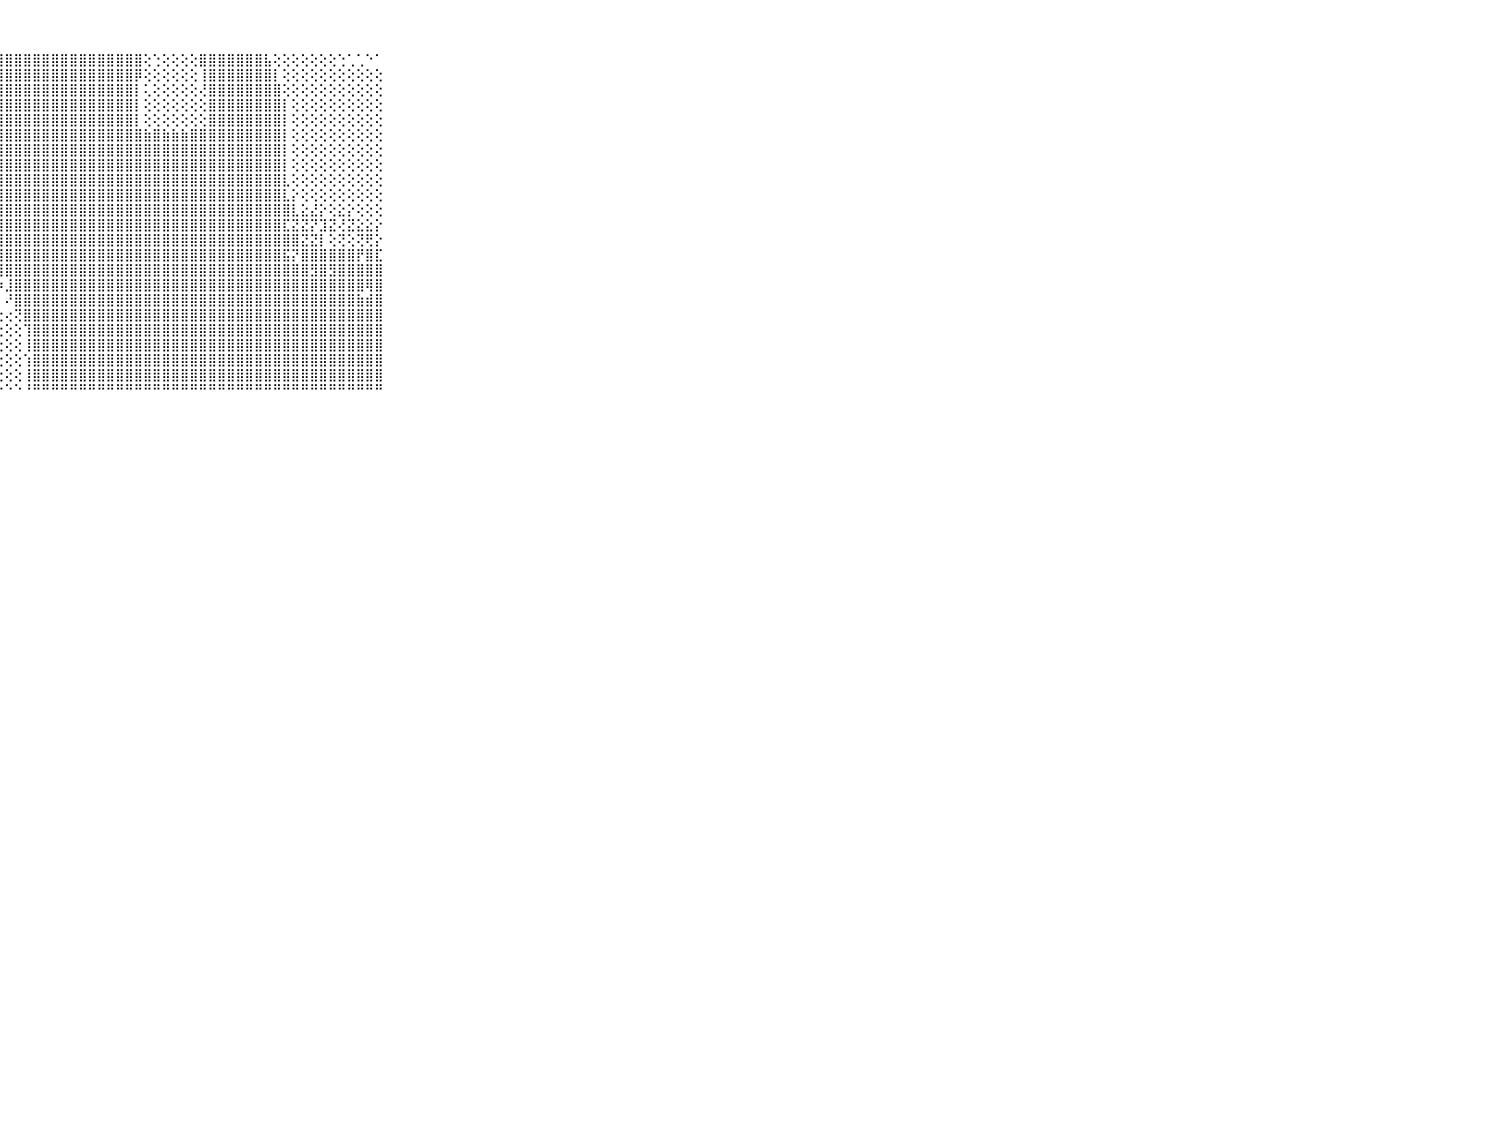

⠀⠀⠀⠀⠀⠀⠀⠀⠀⠀⠀⢜⢟⢕⢕⣕⣕⣹⣽⣿⣿⣿⣿⣿⣿⣿⣿⣿⣿⣿⣿⣿⣿⣿⣿⣿⣿⣿⣿⣿⣿⣿⣿⢕⢑⢕⢕⢕⢕⣿⣿⣿⣿⣿⣿⣿⣧⢕⢕⢕⢕⢕⢕⢕⢑⢁⢁⠑⠁⠀⠀⠀⠀⠀⠀⠀⠀⠀⠀⠀⠀
⠀⠀⠀⠀⠀⠀⠀⠀⠀⠀⠀⣵⣿⣿⣿⣿⣿⣿⣿⣿⣿⣿⣿⣿⣿⣿⣿⣿⣿⣿⣿⣿⣿⣿⣿⣿⣿⣿⣿⣿⣿⣿⡿⢕⢕⢕⢕⢕⢕⢸⣿⣿⣿⣿⣿⣿⣿⡇⢕⢕⢕⢕⢕⢕⢕⢕⢕⢕⢕⠀⠀⠀⠀⠀⠀⠀⠀⠀⠀⠀⠀
⠀⠀⠀⠀⠀⠀⠀⠀⠀⠀⠀⣿⣿⣿⣿⣿⣿⣿⣿⣿⣿⣿⣿⣿⣿⣿⣿⣿⣿⣿⣿⣿⣿⣿⣿⣿⣿⣿⣿⣿⣿⣿⡇⢅⢕⢕⢕⢕⢕⢜⣿⣿⣿⣿⣿⣿⣿⣿⢕⢕⢕⢕⢕⢕⢕⢕⢕⢕⢕⠀⠀⠀⠀⠀⠀⠀⠀⠀⠀⠀⠀
⠀⠀⠀⠀⠀⠀⠀⠀⠀⠀⠀⣿⣿⣿⣿⣿⣿⣿⣿⣿⣿⣿⣿⣿⣿⣿⣿⣿⣿⣿⣿⣿⣿⣿⣿⣿⣿⣿⣿⣿⣿⣿⡇⢕⢕⢕⢕⢕⢕⢕⣿⣿⣿⣿⣿⣿⣿⣿⡇⢕⢕⢕⢕⢕⢕⢕⢕⢕⢕⠀⠀⠀⠀⠀⠀⠀⠀⠀⠀⠀⠀
⠀⠀⠀⠀⠀⠀⠀⠀⠀⠀⠀⣿⣿⣿⣿⣿⣿⣿⣿⣿⣿⣿⣿⣿⣿⣿⣿⣿⣿⣿⣿⣿⣿⣿⣿⣿⣿⣿⣿⣿⣿⣿⡇⢕⢕⢕⢕⢕⢕⢕⣿⣿⣿⣿⣿⣿⣿⣿⡇⢕⢕⢕⢕⢕⢕⢕⢕⢕⢕⠀⠀⠀⠀⠀⠀⠀⠀⠀⠀⠀⠀
⠀⠀⠀⠀⠀⠀⠀⠀⠀⠀⠀⣿⣿⣿⢿⣿⣿⣿⣿⣿⣿⣿⣷⣿⣿⣿⣿⣿⣿⣿⣿⣿⣿⣿⣿⣿⣿⣿⣿⣿⣿⣿⣿⣷⣿⣷⣷⣷⣿⣿⣿⣿⣿⣿⣿⣿⣿⣿⡇⢕⢕⢕⢕⢕⢕⢕⢕⢕⢕⠀⠀⠀⠀⠀⠀⠀⠀⠀⠀⠀⠀
⠀⠀⠀⠀⠀⠀⠀⠀⠀⠀⠀⣿⣿⣿⣿⣿⣿⣿⣿⣿⣿⣿⣿⣿⣿⣿⣿⣿⣿⣿⣿⣿⣿⣿⣿⣿⣿⣿⣿⣿⣿⣿⣿⣿⣿⣿⣿⣿⣿⣿⣿⣿⣿⣿⣿⣿⣿⣿⡇⢕⢕⢕⢕⢕⢕⢕⢕⢕⢕⠀⠀⠀⠀⠀⠀⠀⠀⠀⠀⠀⠀
⠀⠀⠀⠀⠀⠀⠀⠀⠀⠀⠀⣿⣿⣿⣿⣿⣿⣿⣻⣿⣯⣽⣿⣿⣿⣿⣿⣿⣿⣿⣿⣿⣿⣿⣿⣿⣿⣿⣿⣿⣿⣿⣿⣿⣿⣿⣿⣿⣿⣿⣿⣿⣿⣿⣿⣿⣿⣿⡇⢕⢕⢕⢕⢕⢕⢕⢕⢕⢕⠀⠀⠀⠀⠀⠀⠀⠀⠀⠀⠀⠀
⠀⠀⠀⠀⠀⠀⠀⠀⠀⠀⠀⣿⣿⣿⣿⣿⣿⣿⣿⣿⣿⣿⣿⣿⣿⣿⣿⣿⣿⣿⣿⣿⣿⣿⣿⣿⣿⣿⣿⣿⣿⣿⣿⣿⣿⣿⣿⣿⣿⣿⣿⣿⣿⣿⣿⣿⣿⣿⣇⢕⢕⢕⢕⢕⢕⢕⢕⢕⢕⠀⠀⠀⠀⠀⠀⠀⠀⠀⠀⠀⠀
⠀⠀⠀⠀⠀⠀⠀⠀⠀⠀⠀⣿⣿⣿⣿⣿⣿⣿⡿⢽⠿⢟⢟⣿⣿⣿⣿⣿⣿⣿⣿⣿⣿⣿⣿⣿⣿⣿⣿⣿⣿⣿⣿⣿⣿⣿⣿⣿⣿⣿⣿⣿⣿⣿⣿⣿⣿⣿⣇⡕⢕⢕⢕⢕⢕⢕⢕⢕⢕⠀⠀⠀⠀⠀⠀⠀⠀⠀⠀⠀⠀
⠀⠀⠀⠀⠀⠀⠀⠀⠀⠀⠀⣿⣿⣿⣿⣿⣿⣵⣷⣷⣾⣿⣿⣿⣿⣿⣿⣿⣿⣿⣿⣿⣿⣿⣿⣿⣿⣿⣿⣿⣿⣿⣿⣿⣿⣿⣿⣿⣿⣿⣿⣿⣿⣿⣿⣿⣿⣿⣿⣇⣕⣜⡕⢕⣕⡕⢕⢕⢕⠀⠀⠀⠀⠀⠀⠀⠀⠀⠀⠀⠀
⠀⠀⠀⠀⠀⠀⠀⠀⠀⠀⠀⣹⣿⣿⣿⣿⣿⣿⣿⣿⣿⣿⣿⣿⣿⣿⣿⣿⣿⣿⣿⣿⣿⣿⣿⣿⣿⣿⣿⣿⣿⣿⣿⣿⣿⣿⣿⣿⣿⣿⣿⣿⣿⣿⣿⣿⣿⣿⣏⣝⣝⡝⣹⣝⢜⣝⣕⣕⡕⠀⠀⠀⠀⠀⠀⠀⠀⠀⠀⠀⠀
⠀⠀⠀⠀⠀⠀⠀⠀⠀⠀⠀⡿⣿⣿⣿⣿⣿⣿⣿⣿⣿⣿⣿⣿⣿⣿⣿⣿⣿⣿⣿⣿⣿⣿⣿⣿⣿⣿⣿⣿⣿⣿⣿⣿⣿⣿⣿⣿⣿⣿⣿⣿⣿⣿⣿⣿⣿⣿⣿⣿⣝⣝⡇⢕⢝⢕⢝⢟⡕⠀⠀⠀⠀⠀⠀⠀⠀⠀⠀⠀⠀
⠀⠀⠀⠀⠀⠀⠀⠀⠀⠀⠀⡇⢻⣿⣿⣿⣿⣿⣿⣿⣿⣿⣿⣿⣿⣿⢏⣿⣿⣿⣿⣿⣿⣿⣿⣿⣿⣿⣿⣿⣿⣿⣿⣿⣿⣿⣿⣿⣿⣿⣿⣿⣿⣿⣿⣿⣿⣿⣯⡝⣿⣿⣿⣿⣿⣿⡟⣿⣏⠀⠀⠀⠀⠀⠀⠀⠀⠀⠀⠀⠀
⠀⠀⠀⠀⠀⠀⠀⠀⠀⠀⠀⣷⡕⢜⢟⢿⣿⣿⣿⣿⣟⢟⢹⣿⡿⢟⠀⢻⣿⣿⣿⣿⣿⣿⣿⣿⣿⣿⣿⣿⣿⣿⣿⣿⣿⣿⣿⣿⣿⣿⣿⣿⣿⣿⣿⣿⣿⣿⣿⣿⣿⣻⣿⣻⣿⣿⣿⣿⣿⠀⠀⠀⠀⠀⠀⠀⠀⠀⠀⠀⠀
⠀⠀⠀⠀⠀⠀⠀⠀⠀⠀⠀⣿⣿⣕⢅⢑⢑⠝⢝⢟⢟⢷⢷⢕⢅⢔⠐⠱⣸⣿⣿⣿⣿⣿⣿⣿⣿⣿⣿⣿⣿⣿⣿⣿⣿⣿⣿⣿⣿⣿⣿⣿⣿⣿⣿⣿⣿⣿⣿⣿⣿⣿⣿⣿⣿⣿⣿⢿⣿⠀⠀⠀⠀⠀⠀⠀⠀⠀⠀⠀⠀
⠀⠀⠀⠀⠀⠀⠀⠀⠀⠀⠀⣿⣿⣿⣇⢐⠑⠐⠀⠀⠀⠀⠁⠁⠀⢄⠁⠀⠜⣿⣿⣿⣿⣿⣿⣿⣿⣿⣿⣿⣿⣿⣿⣿⣿⣿⣿⣿⣿⣿⣿⣿⣿⣿⣿⣿⣿⣿⣿⣿⣿⣿⣿⣿⣿⣿⣷⣾⣿⠀⠀⠀⠀⠀⠀⠀⠀⠀⠀⠀⠀
⠀⠀⠀⠀⠀⠀⠀⠀⠀⠀⠀⣿⣿⣿⣿⡕⢕⢕⠕⢔⢔⢔⢔⢑⠁⠀⢀⢔⢔⢝⣿⣿⣿⣿⣿⣿⣿⣿⣿⣿⣿⣿⣿⣿⣿⣿⣿⣿⣿⣿⣿⣿⣿⣿⣿⣿⣿⣿⣿⣿⣿⣿⣿⣿⣿⣿⣿⣿⣿⠀⠀⠀⠀⠀⠀⠀⠀⠀⠀⠀⠀
⠀⠀⠀⠀⠀⠀⠀⠀⠀⠀⠀⣿⣿⣿⣿⣇⢁⢕⢕⢕⢔⢔⢔⢕⢑⢄⢕⢕⢕⢕⢹⣿⣿⣿⣿⣿⣿⣿⣿⣿⣿⣿⣿⣿⣿⣿⣿⣿⣿⣿⣿⣿⣿⣿⣿⣿⣿⣿⣿⣿⣿⣿⣿⣿⣿⣿⣿⣿⣿⠀⠀⠀⠀⠀⠀⠀⠀⠀⠀⠀⠀
⠀⠀⠀⠀⠀⠀⠀⠀⠀⠀⠀⣿⣿⣿⣿⣿⣿⣵⣕⢕⢕⢕⢕⢕⢅⢅⢕⢕⢕⢕⢸⣿⣿⣿⣿⣿⣿⣿⣿⣿⣿⣿⣿⣿⣿⣿⣿⣿⣿⣿⣿⣿⣿⣿⣿⣿⣿⣿⣿⣿⣿⣿⣿⣿⣿⣿⣿⣿⣿⠀⠀⠀⠀⠀⠀⠀⠀⠀⠀⠀⠀
⠀⠀⠀⠀⠀⠀⠀⠀⠀⠀⠀⣿⣿⣿⣿⣿⣿⣿⣿⣿⣷⣧⣕⢕⢕⢕⢕⢕⢕⢕⢱⣿⣿⣿⣿⣿⣿⣿⣿⣿⣿⣿⣿⣿⣿⣿⣿⣿⣿⣿⣿⣿⣿⣿⣿⣿⣿⣿⣿⣿⣿⣿⣿⣿⣿⣿⣿⣿⣿⠀⠀⠀⠀⠀⠀⠀⠀⠀⠀⠀⠀
⠀⠀⠀⠀⠀⠀⠀⠀⠀⠀⠀⣿⣿⣿⣿⣿⣿⣿⣿⣿⣿⣿⣿⣧⢕⢕⢕⢕⢕⢕⢸⣿⣿⣿⣿⣿⣿⣿⣿⣿⣿⣿⣿⣿⣿⣿⣿⣿⣿⣿⣿⣿⣿⣿⣿⣿⣿⣿⣿⣿⣿⣿⣿⣿⣿⣿⣿⣿⣿⠀⠀⠀⠀⠀⠀⠀⠀⠀⠀⠀⠀
⠀⠀⠀⠀⠀⠀⠀⠀⠀⠀⠀⠛⠛⠛⠛⠛⠛⠛⠛⠛⠛⠛⠛⠛⠑⠑⠑⠑⠑⠑⠘⠛⠛⠛⠛⠛⠛⠛⠛⠛⠛⠛⠛⠛⠛⠛⠛⠛⠛⠛⠛⠛⠛⠛⠛⠛⠛⠛⠛⠛⠛⠛⠛⠛⠛⠛⠛⠛⠛⠀⠀⠀⠀⠀⠀⠀⠀⠀⠀⠀⠀